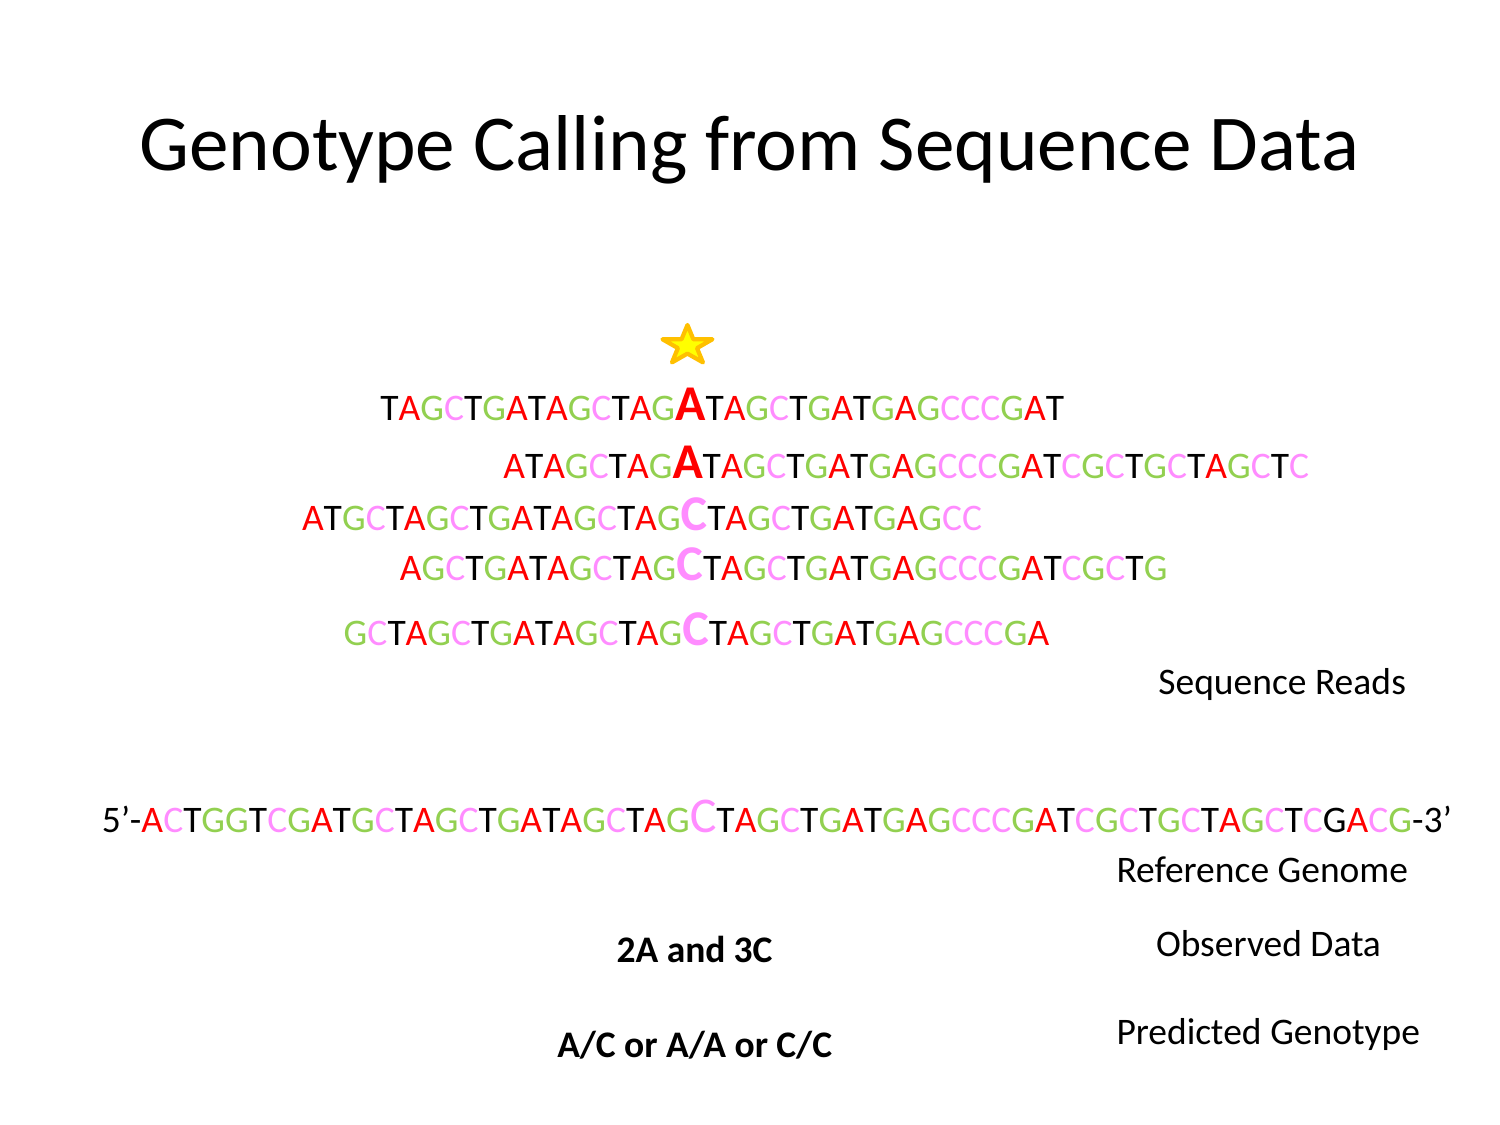

# Genotype Calling from Sequence Data

TAGCTGATAGCTAGATAGCTGATGAGCCCGAT
ATAGCTAGATAGCTGATGAGCCCGATCGCTGCTAGCTC
ATGCTAGCTGATAGCTAGCTAGCTGATGAGCC
AGCTGATAGCTAGCTAGCTGATGAGCCCGATCGCTG
GCTAGCTGATAGCTAGCTAGCTGATGAGCCCGA
Sequence Reads
5’-ACTGGTCGATGCTAGCTGATAGCTAGCTAGCTGATGAGCCCGATCGCTGCTAGCTCGACG-3’
Reference Genome
Observed Data
2A and 3C
Predicted Genotype
A/C or A/A or C/C